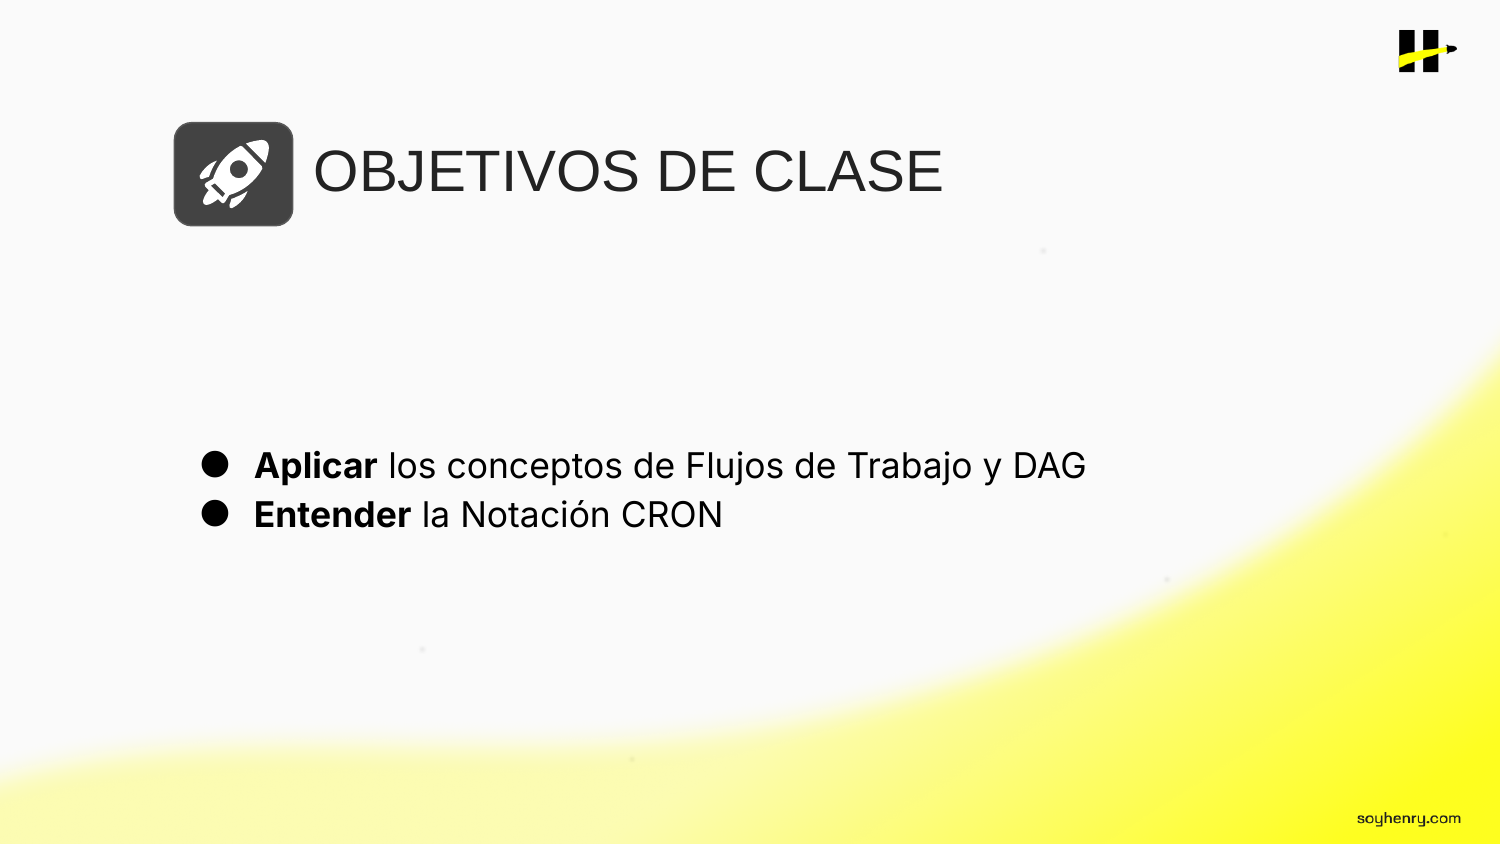

OBJETIVOS DE CLASE

Aplicar los conceptos de Flujos de Trabajo y DAG
Entender la Notación CRON